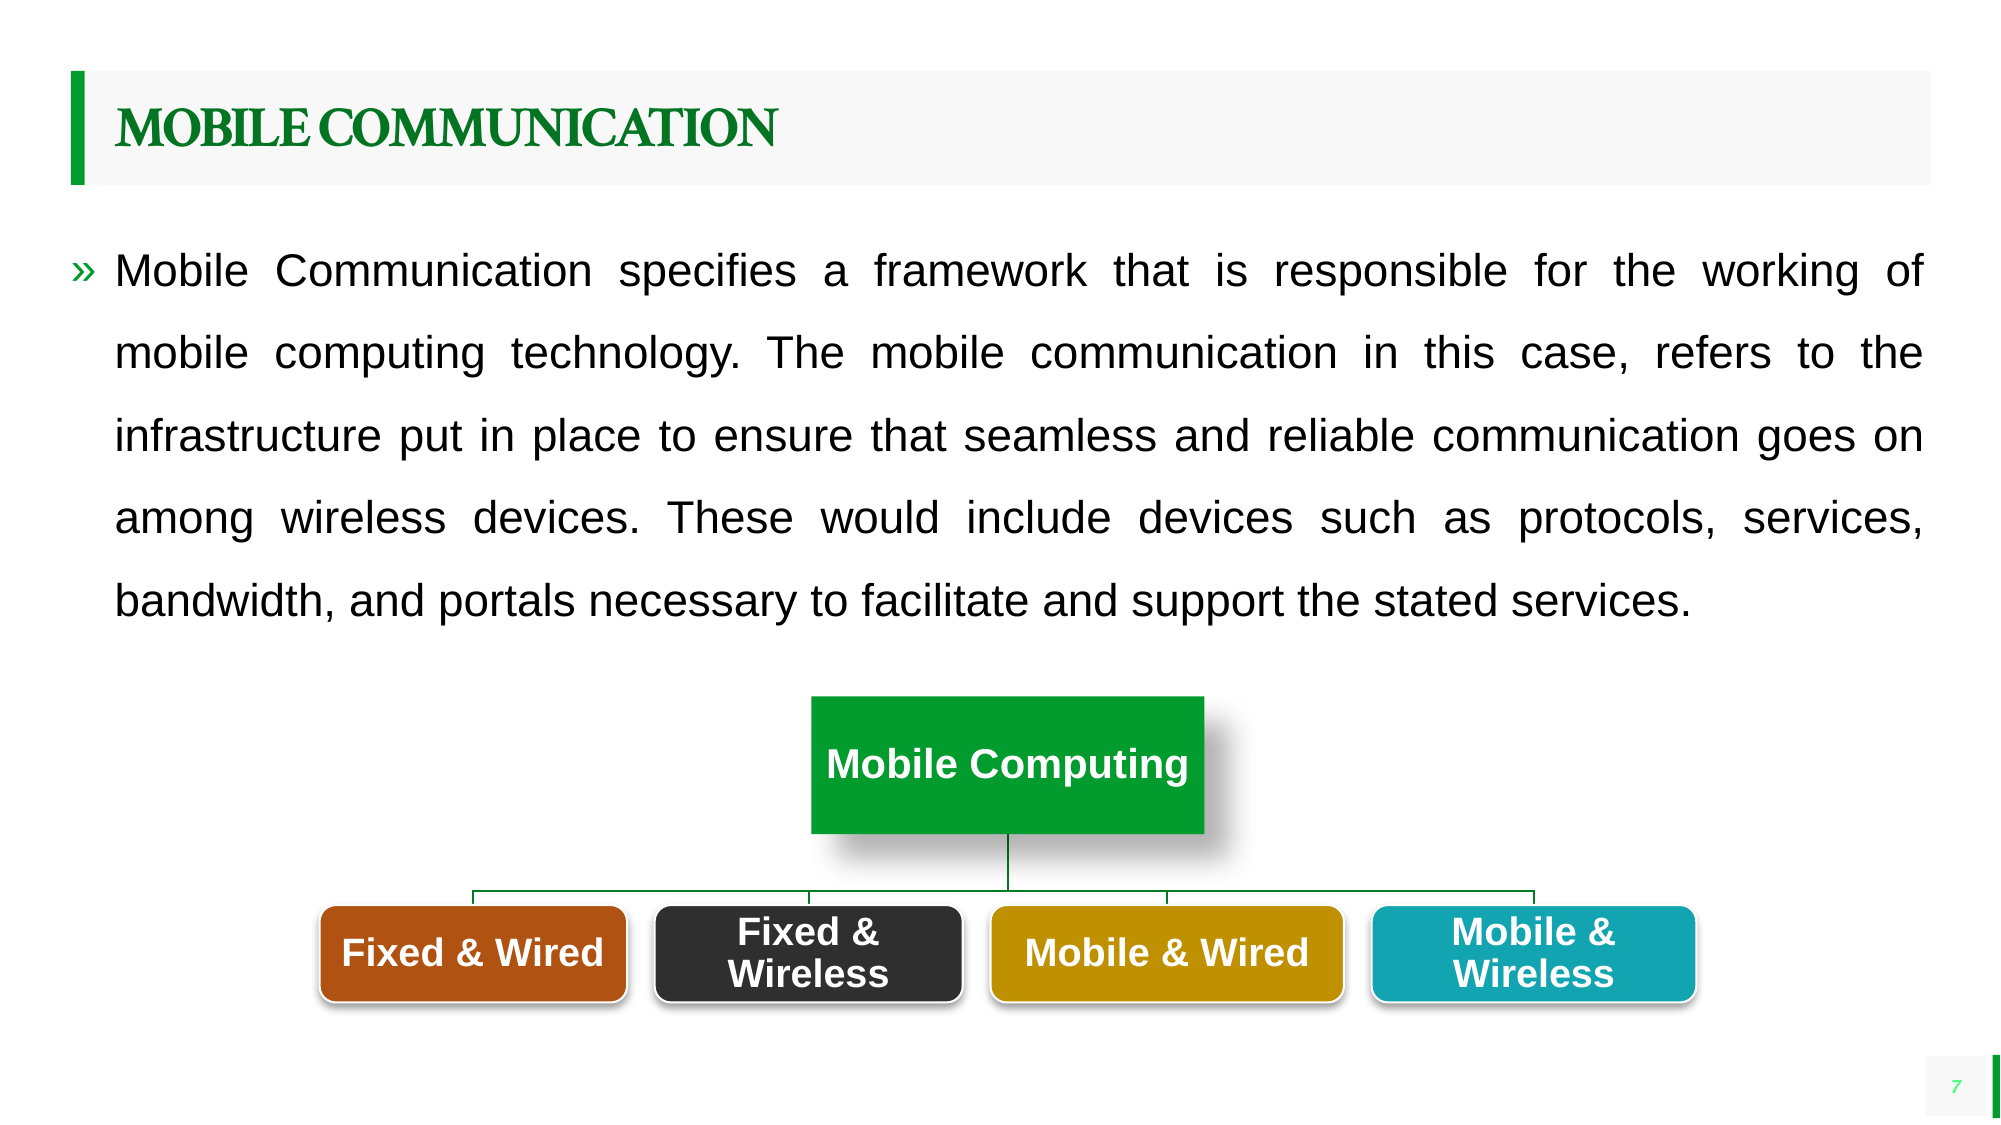

# MOBILE COMMUNICATION
Mobile Communication specifies a framework that is responsible for the working of mobile computing technology. The mobile communication in this case, refers to the infrastructure put in place to ensure that seamless and reliable communication goes on among wireless devices. These would include devices such as protocols, services, bandwidth, and portals necessary to facilitate and support the stated services.
Mobile Computing
Fixed & Wired
Fixed & Wireless
Mobile & Wired
Mobile & Wireless
7